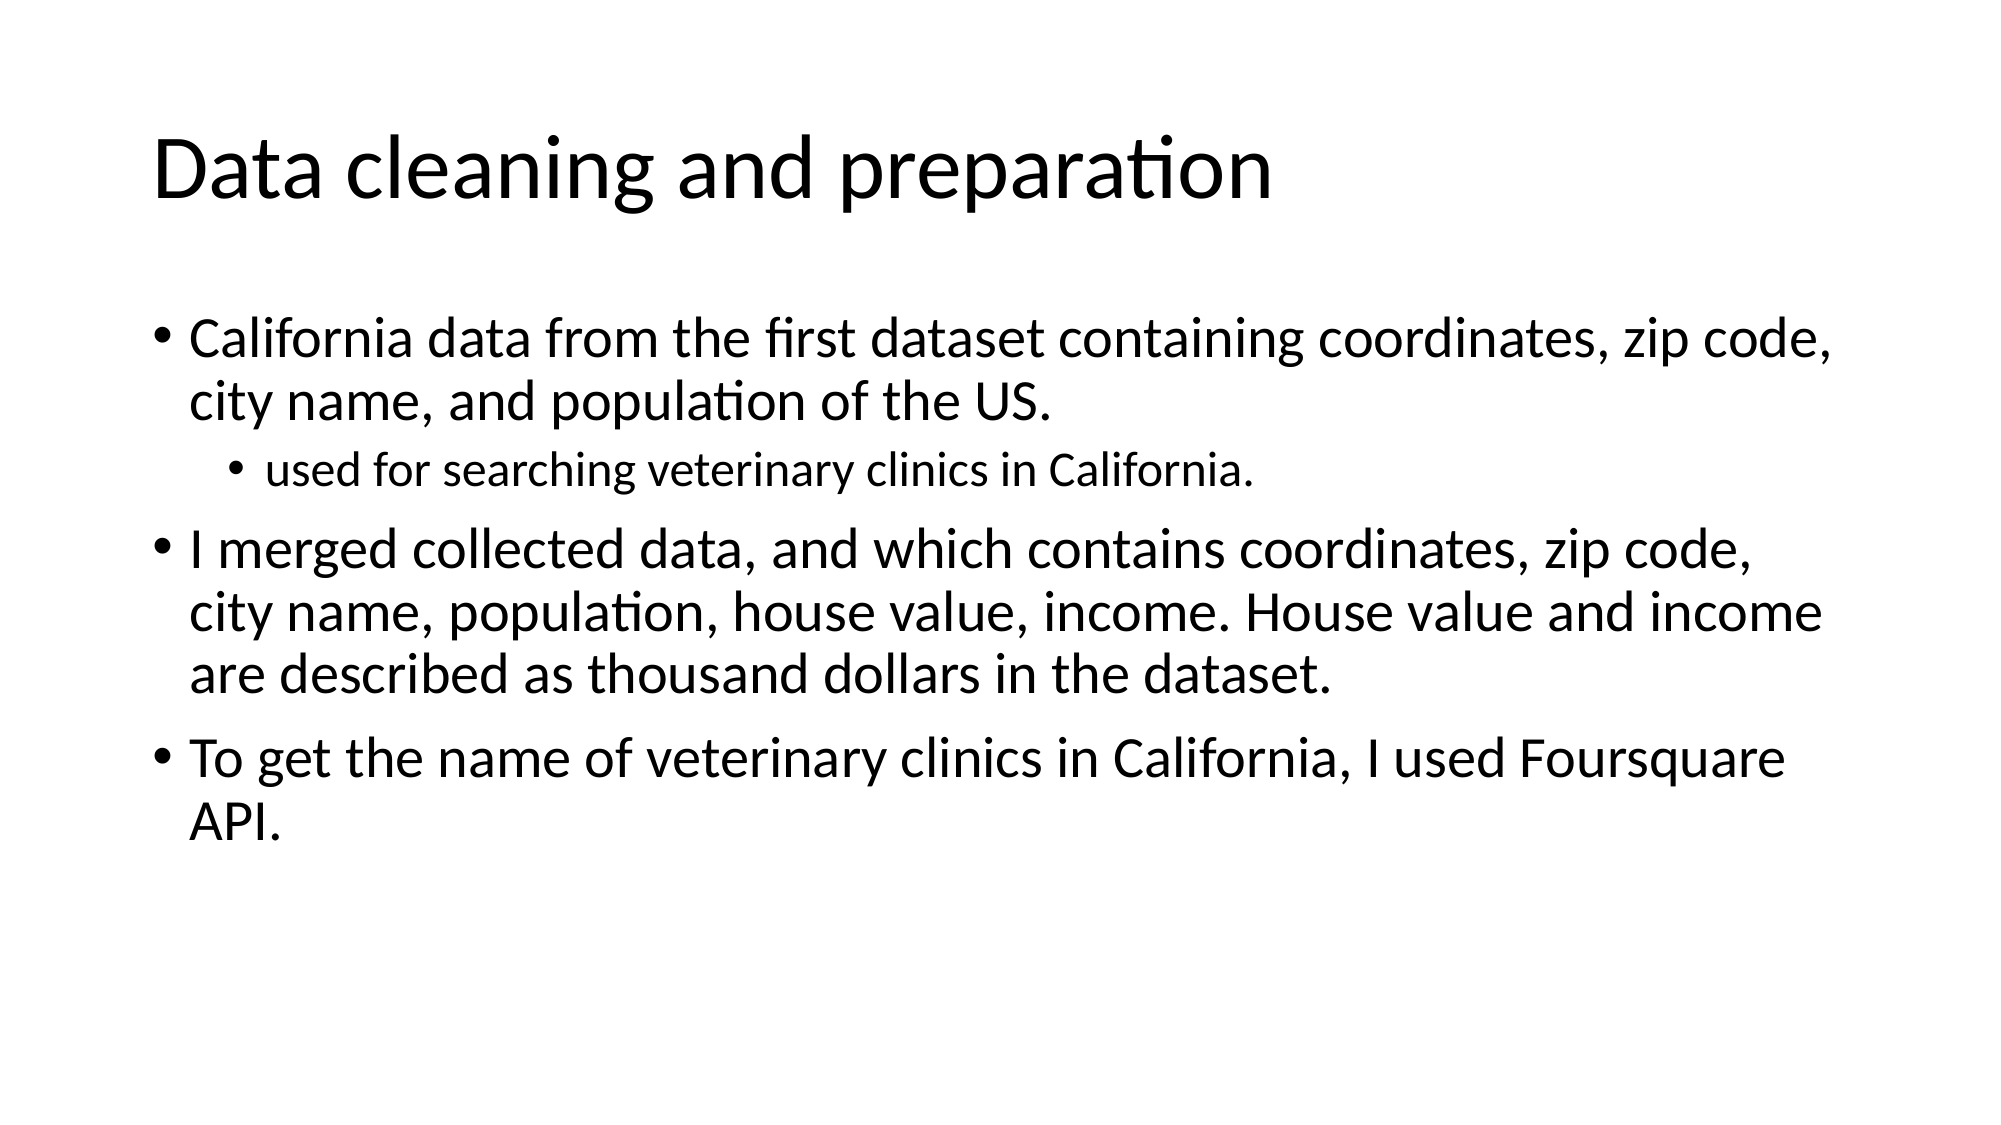

# Data cleaning and preparation
California data from the first dataset containing coordinates, zip code, city name, and population of the US.
used for searching veterinary clinics in California.
I merged collected data, and which contains coordinates, zip code, city name, population, house value, income. House value and income are described as thousand dollars in the dataset.
To get the name of veterinary clinics in California, I used Foursquare API.